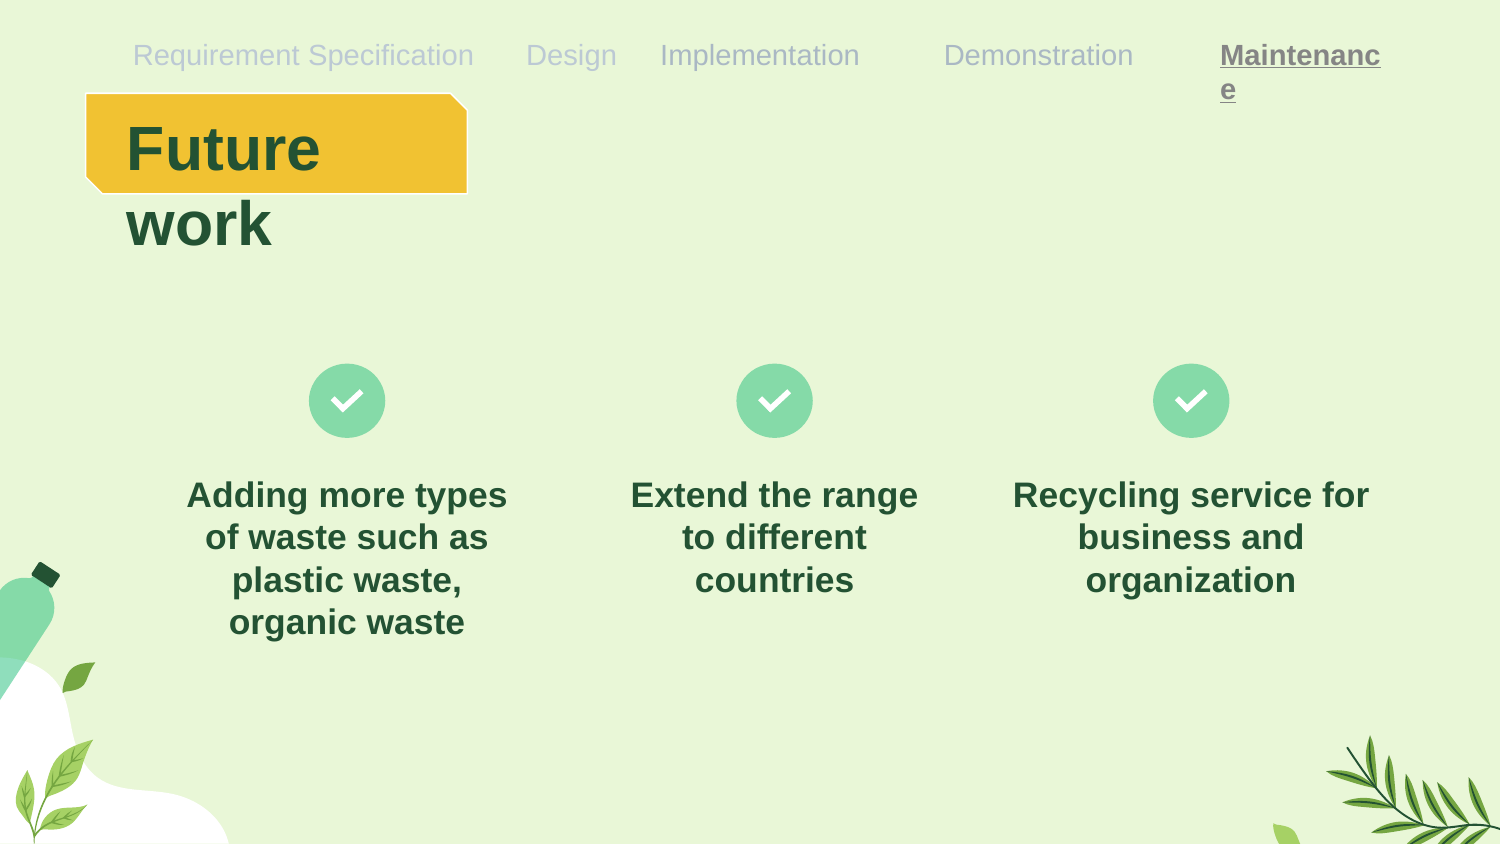

Requirement Specification
Design
Implementation
Demonstration
Maintenance

# Future work

Adding more types of waste such as plastic waste, organic waste
Extend the range to different countries
Recycling service for business and organization